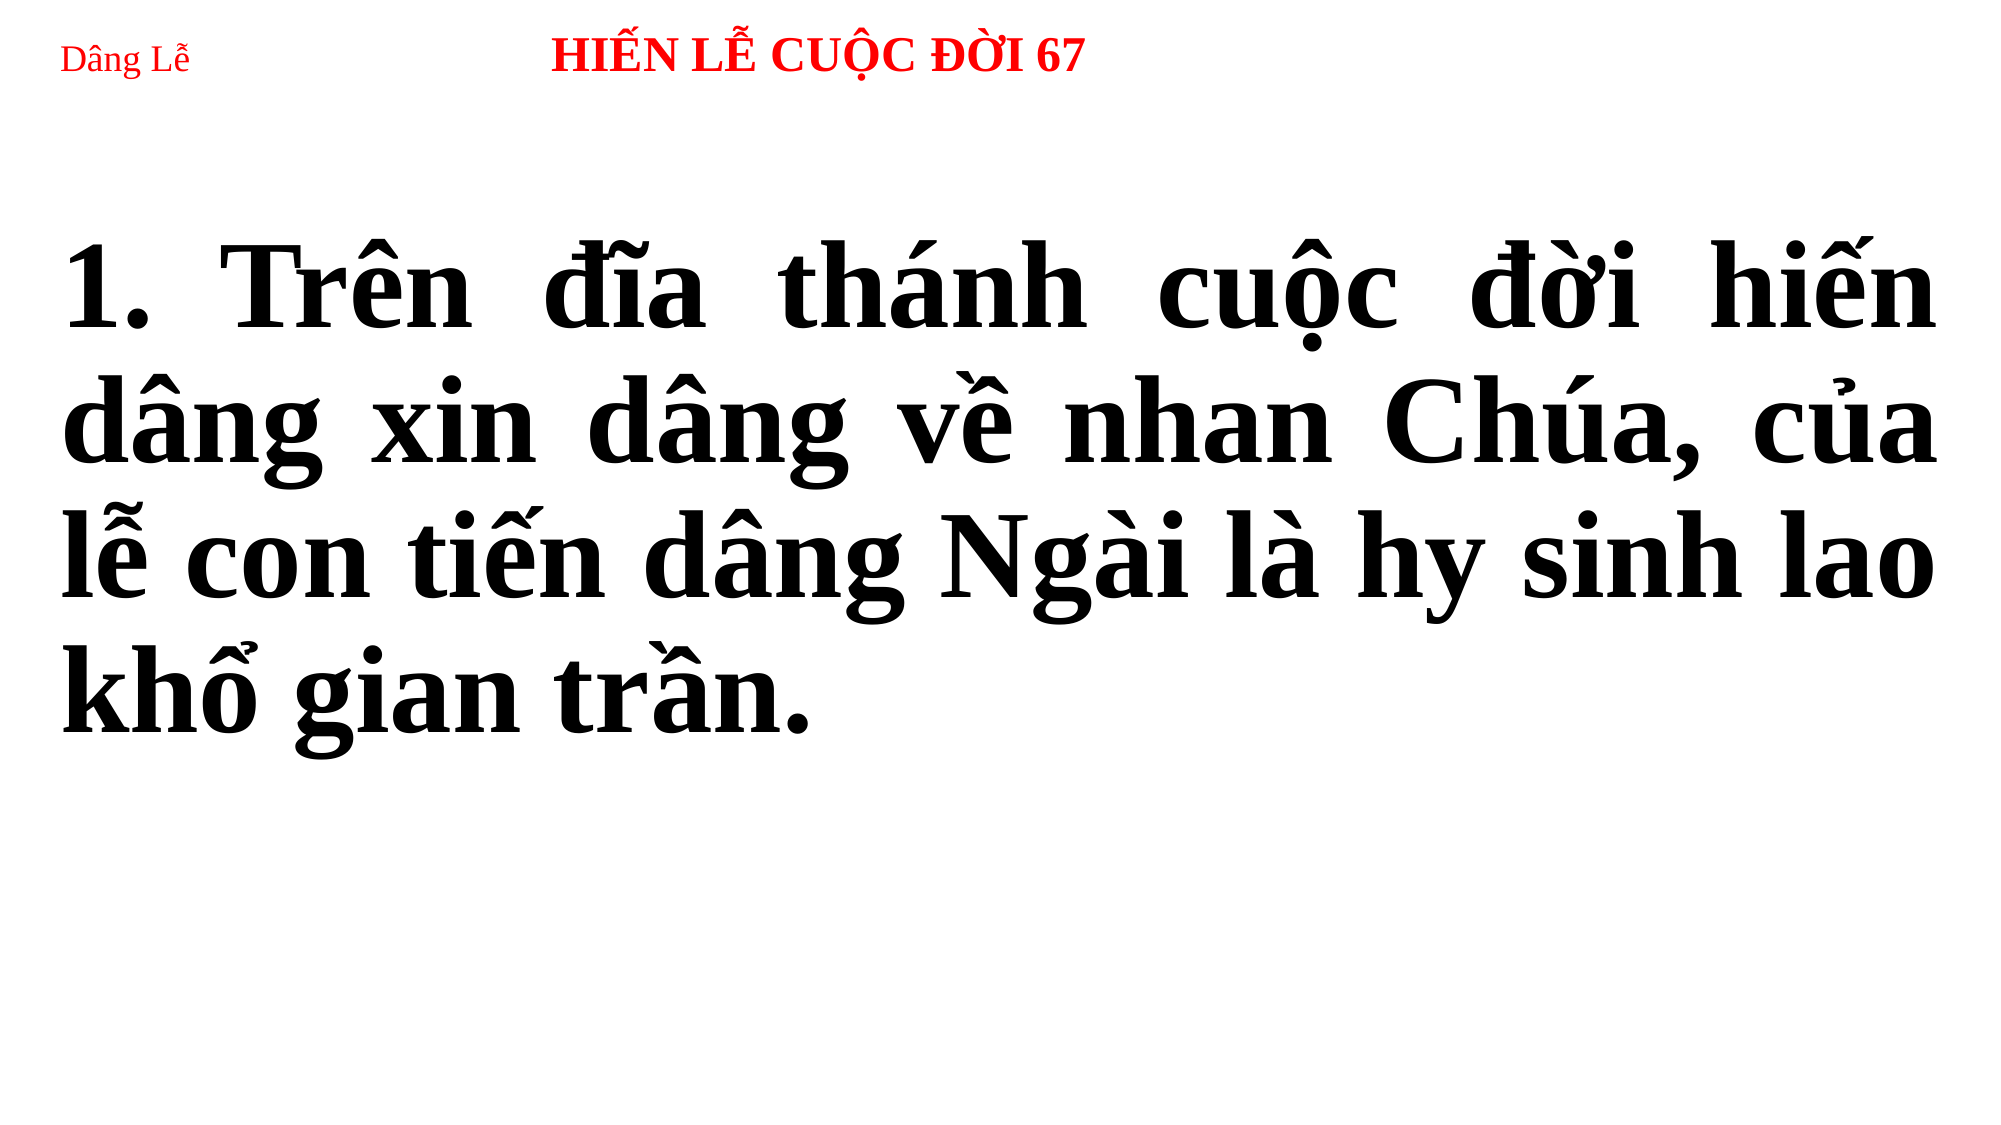

# Dâng Lễ                                      HIẾN LỄ CUỘC ĐỜI 67
1. Trên đĩa thánh cuộc đời hiến dâng xin dâng về nhan Chúa, của lễ con tiến dâng Ngài là hy sinh lao khổ gian trần.